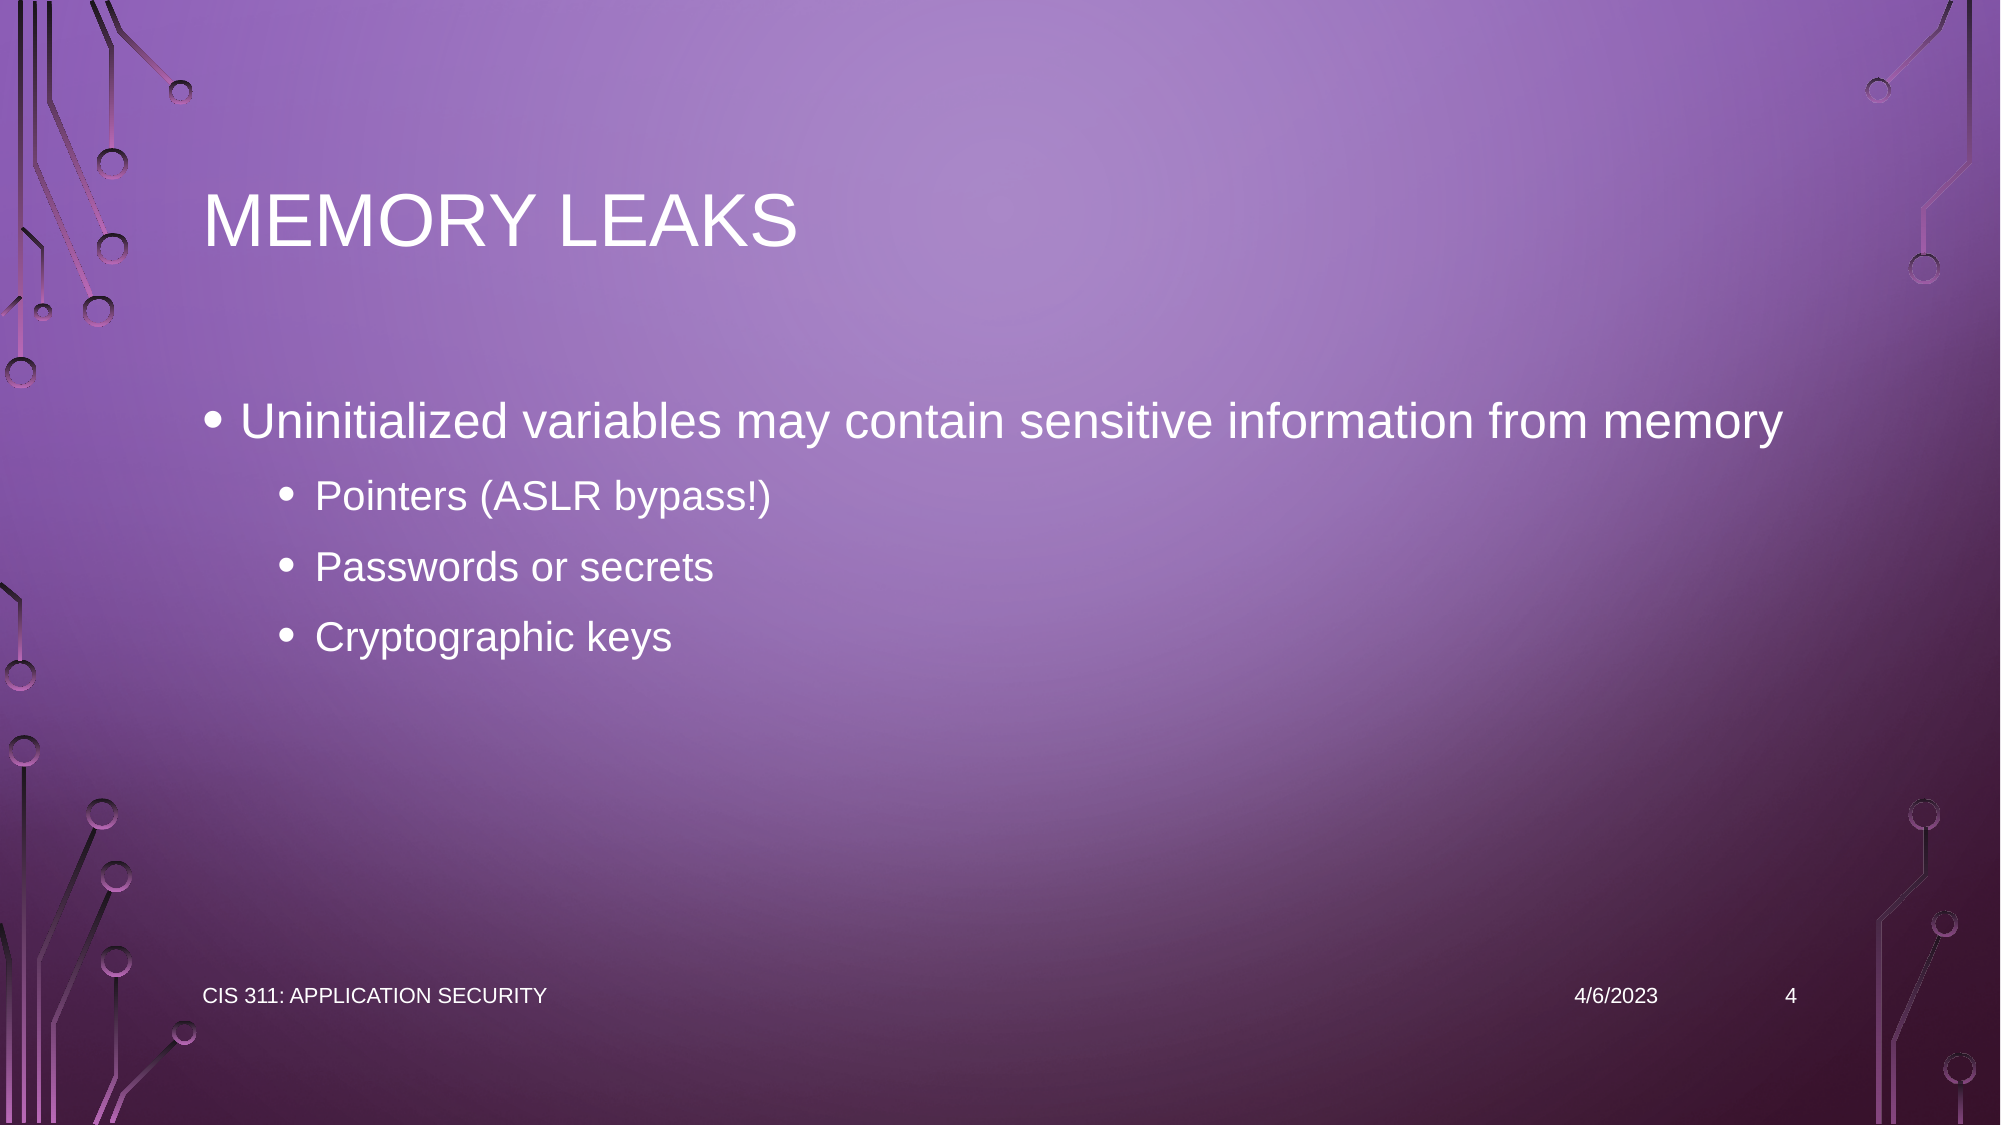

# Memory leaks
Uninitialized variables may contain sensitive information from memory
Pointers (ASLR bypass!)
Passwords or secrets
Cryptographic keys
4
CIS 311: Application Security
4/6/2023